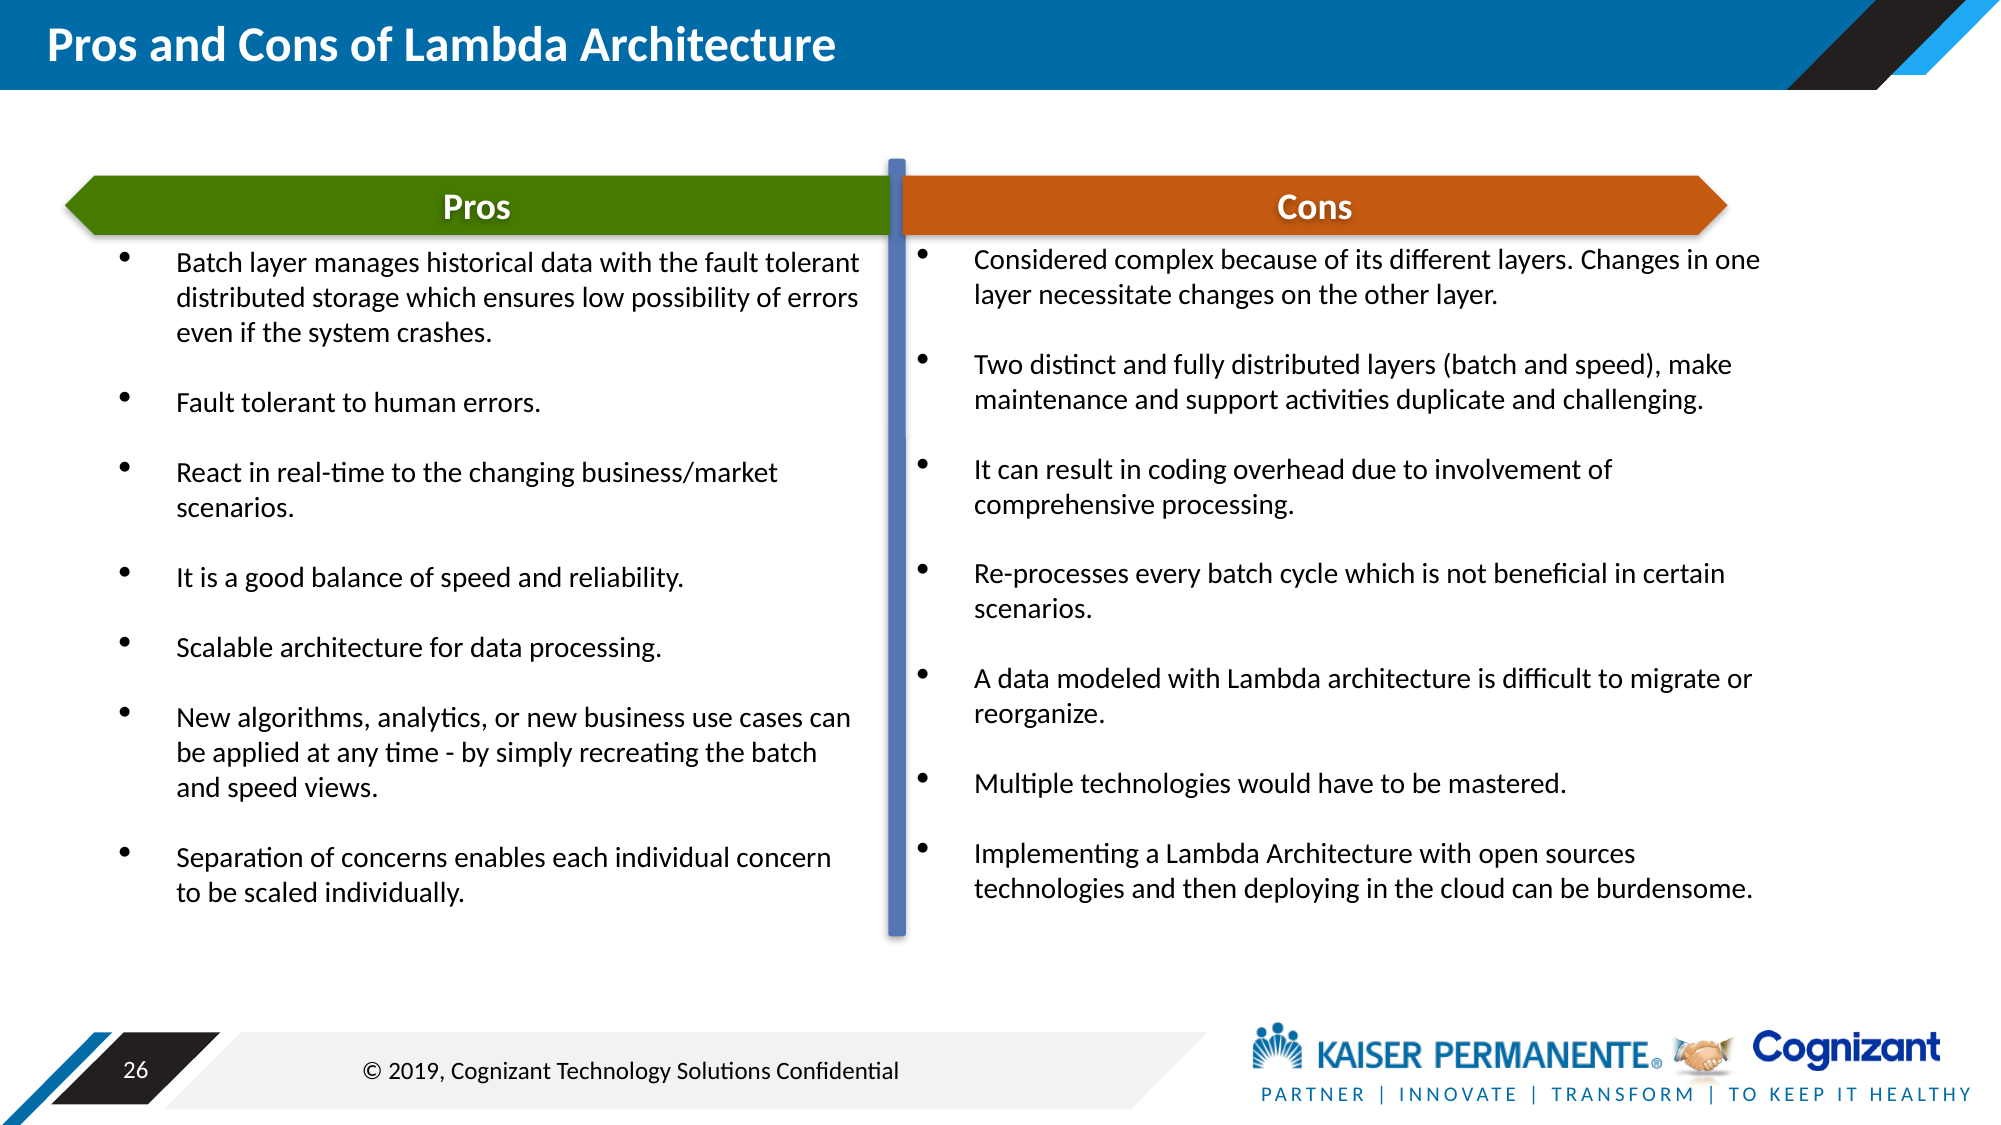

# Pros and Cons of Lambda Architecture

Pros

Cons

Considered complex because of its different layers. Changes in one layer necessitate changes on the other layer.

Two distinct and fully distributed layers (batch and speed), make maintenance and support activities duplicate and challenging.

It can result in coding overhead due to involvement of comprehensive processing.

Re-processes every batch cycle which is not beneficial in certain scenarios.

A data modeled with Lambda architecture is difficult to migrate or reorganize.

Multiple technologies would have to be mastered.

Implementing a Lambda Architecture with open sources technologies and then deploying in the cloud can be burdensome.
Batch layer manages historical data with the fault tolerant distributed storage which ensures low possibility of errors even if the system crashes.

Fault tolerant to human errors.

React in real-time to the changing business/market scenarios.

It is a good balance of speed and reliability.

Scalable architecture for data processing.

New algorithms, analytics, or new business use cases can be applied at any time - by simply recreating the batch and speed views.

Separation of concerns enables each individual concern to be scaled individually.